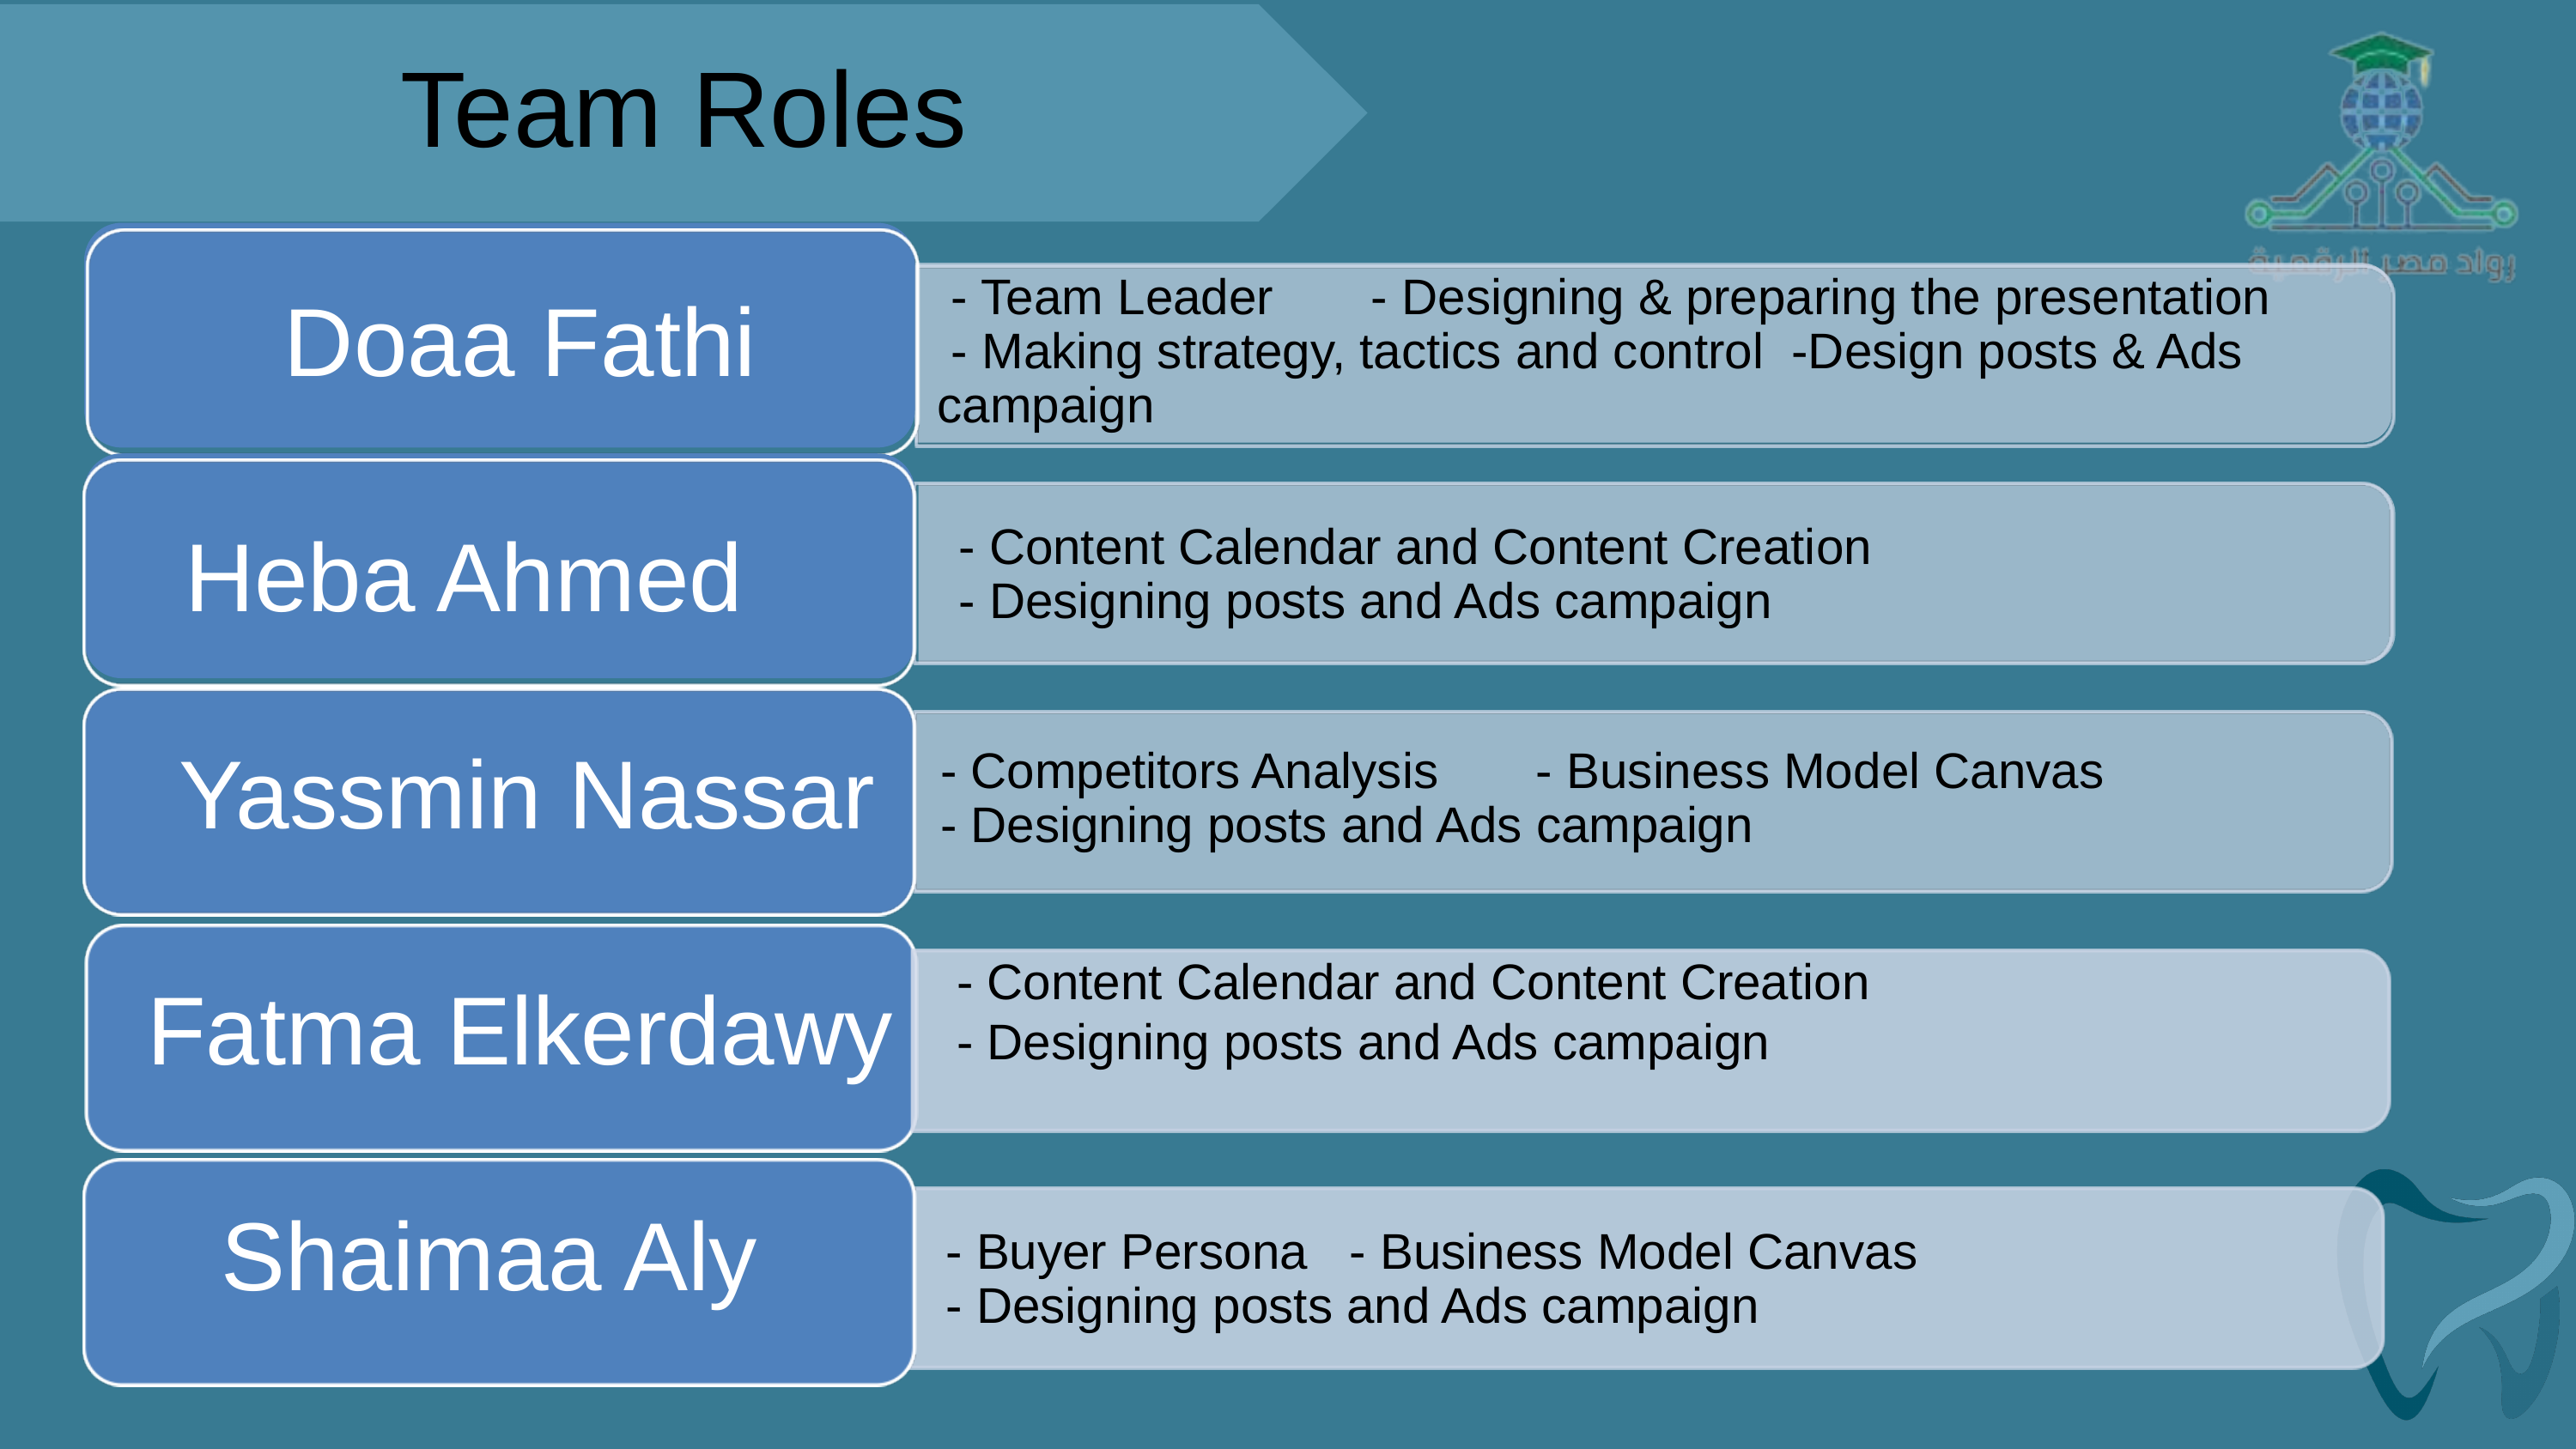

Team Roles

- Content Calendar and Content Creation
- Designing posts and Ads campaign

Doaa Fathi

 - Team Leader       - Designing & preparing the presentation
 - Making strategy, tactics and control  -Design posts & Ads campaign

Heba Ahmed

Yassmin Nassar

- Competitors Analysis       - Business Model Canvas
- Designing posts and Ads campaign

Fatma Elkerdawy

- Content Calendar and Content Creation
- Designing posts and Ads campaign

Shaimaa Aly

- Buyer Persona   - Business Model Canvas
- Designing posts and Ads campaign